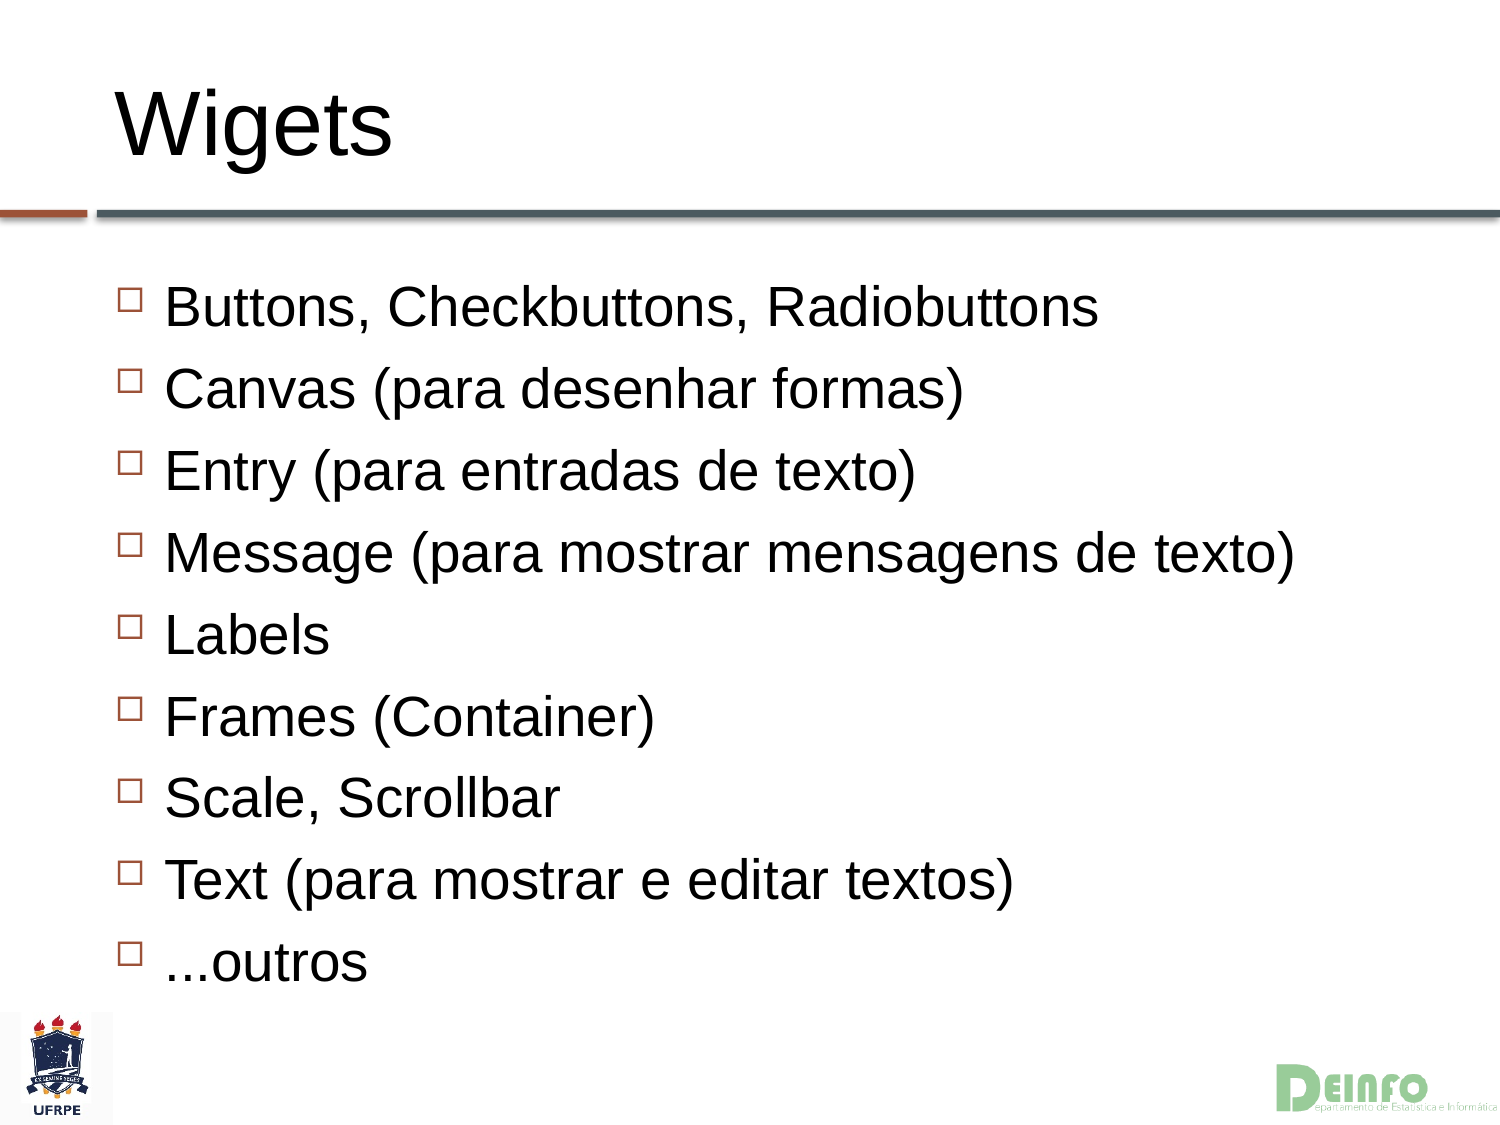

# Wigets
Buttons, Checkbuttons, Radiobuttons
Canvas (para desenhar formas)
Entry (para entradas de texto)
Message (para mostrar mensagens de texto)
Labels
Frames (Container)
Scale, Scrollbar
Text (para mostrar e editar textos)
...outros